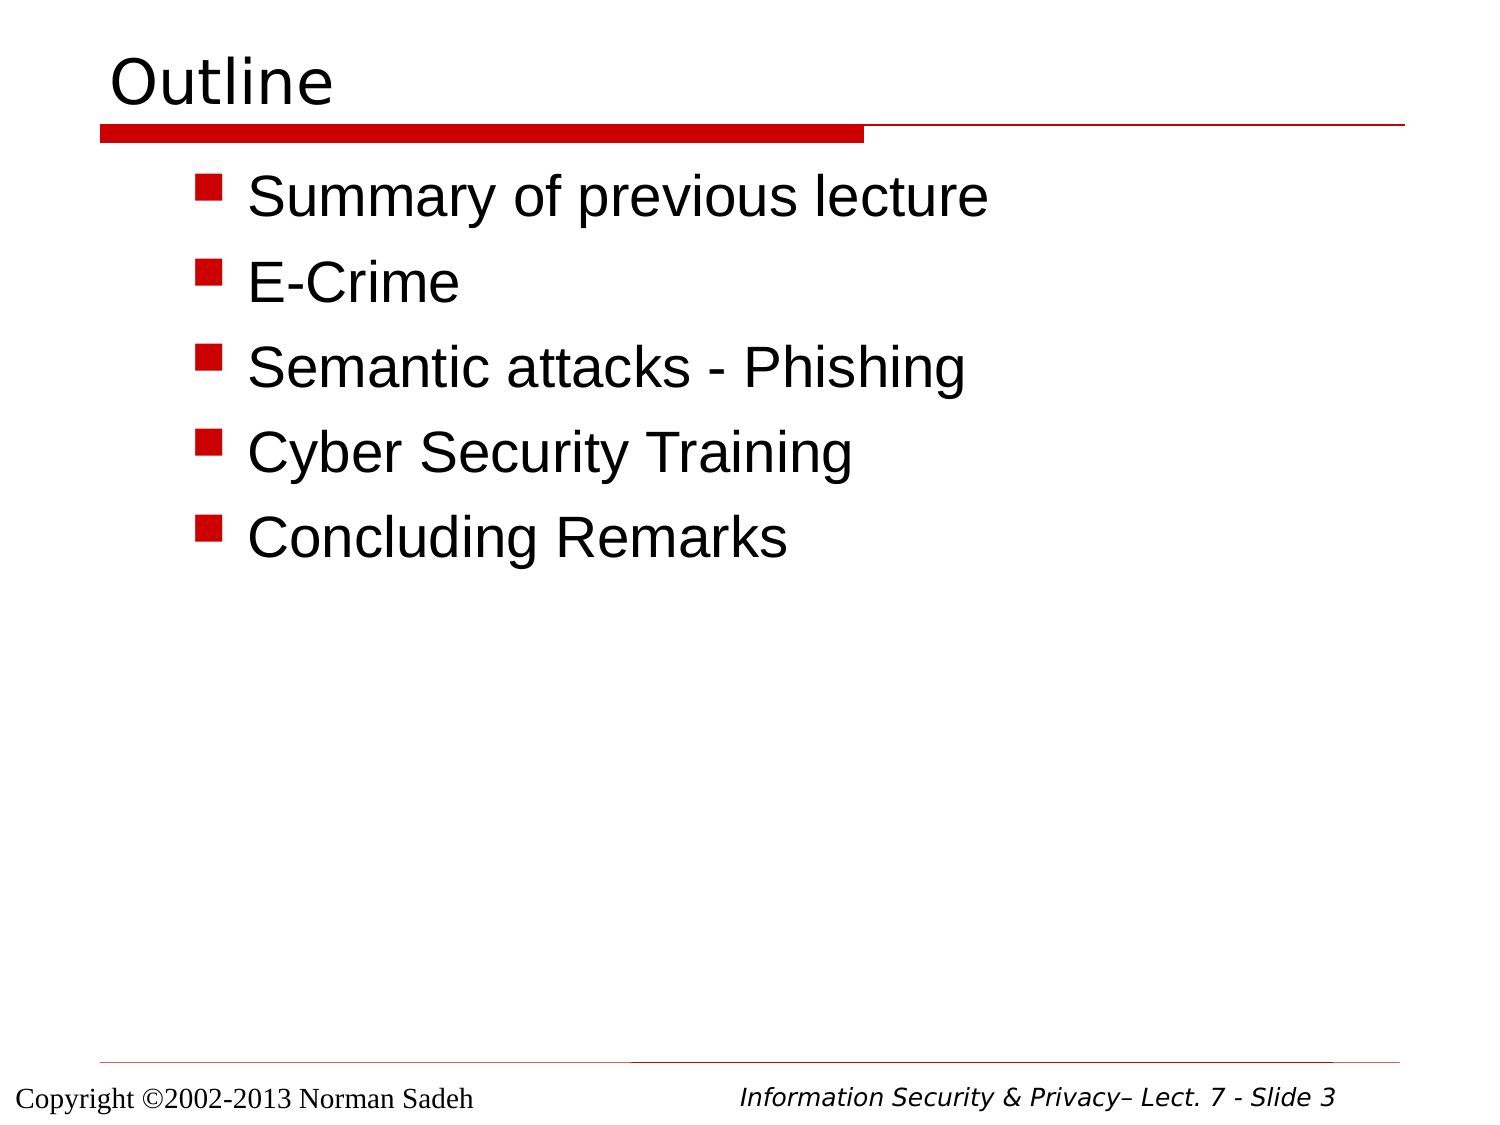

# Outline
Summary of previous lecture
E-Crime
Semantic attacks - Phishing
Cyber Security Training
Concluding Remarks